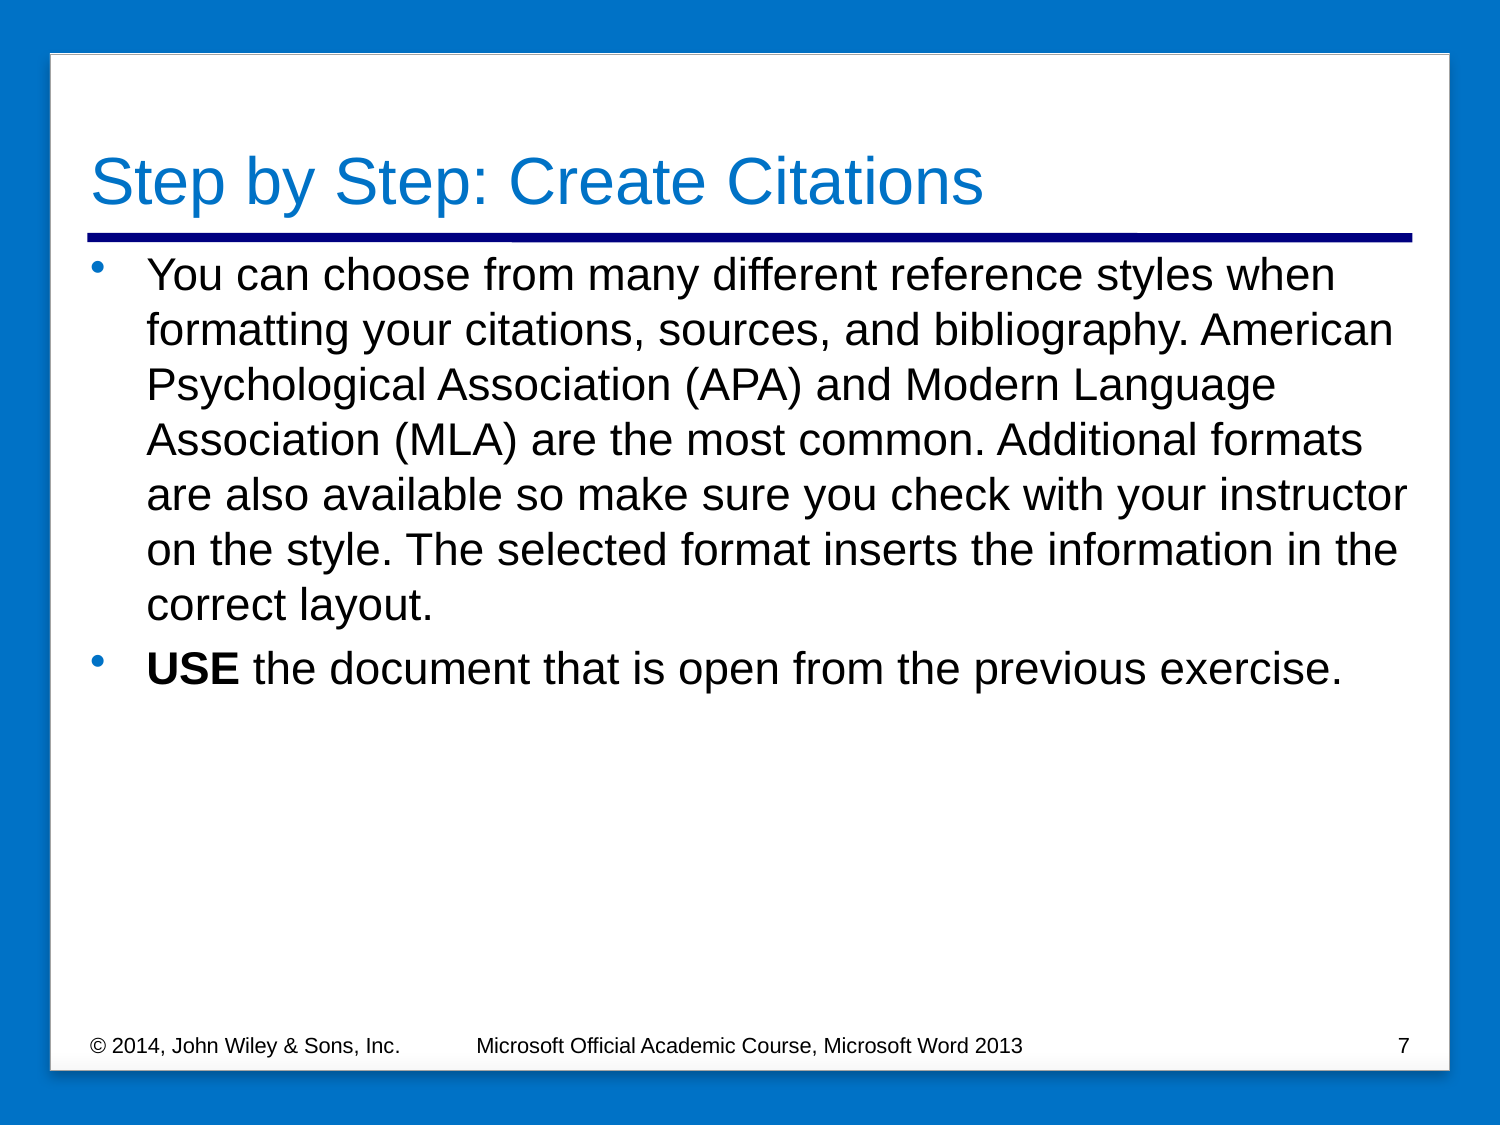

# Step by Step: Create Citations
You can choose from many different reference styles when formatting your citations, sources, and bibliography. American Psychological Association (APA) and Modern Language Association (MLA) are the most common. Additional formats are also available so make sure you check with your instructor on the style. The selected format inserts the information in the correct layout.
USE the document that is open from the previous exercise.
© 2014, John Wiley & Sons, Inc.
Microsoft Official Academic Course, Microsoft Word 2013
7